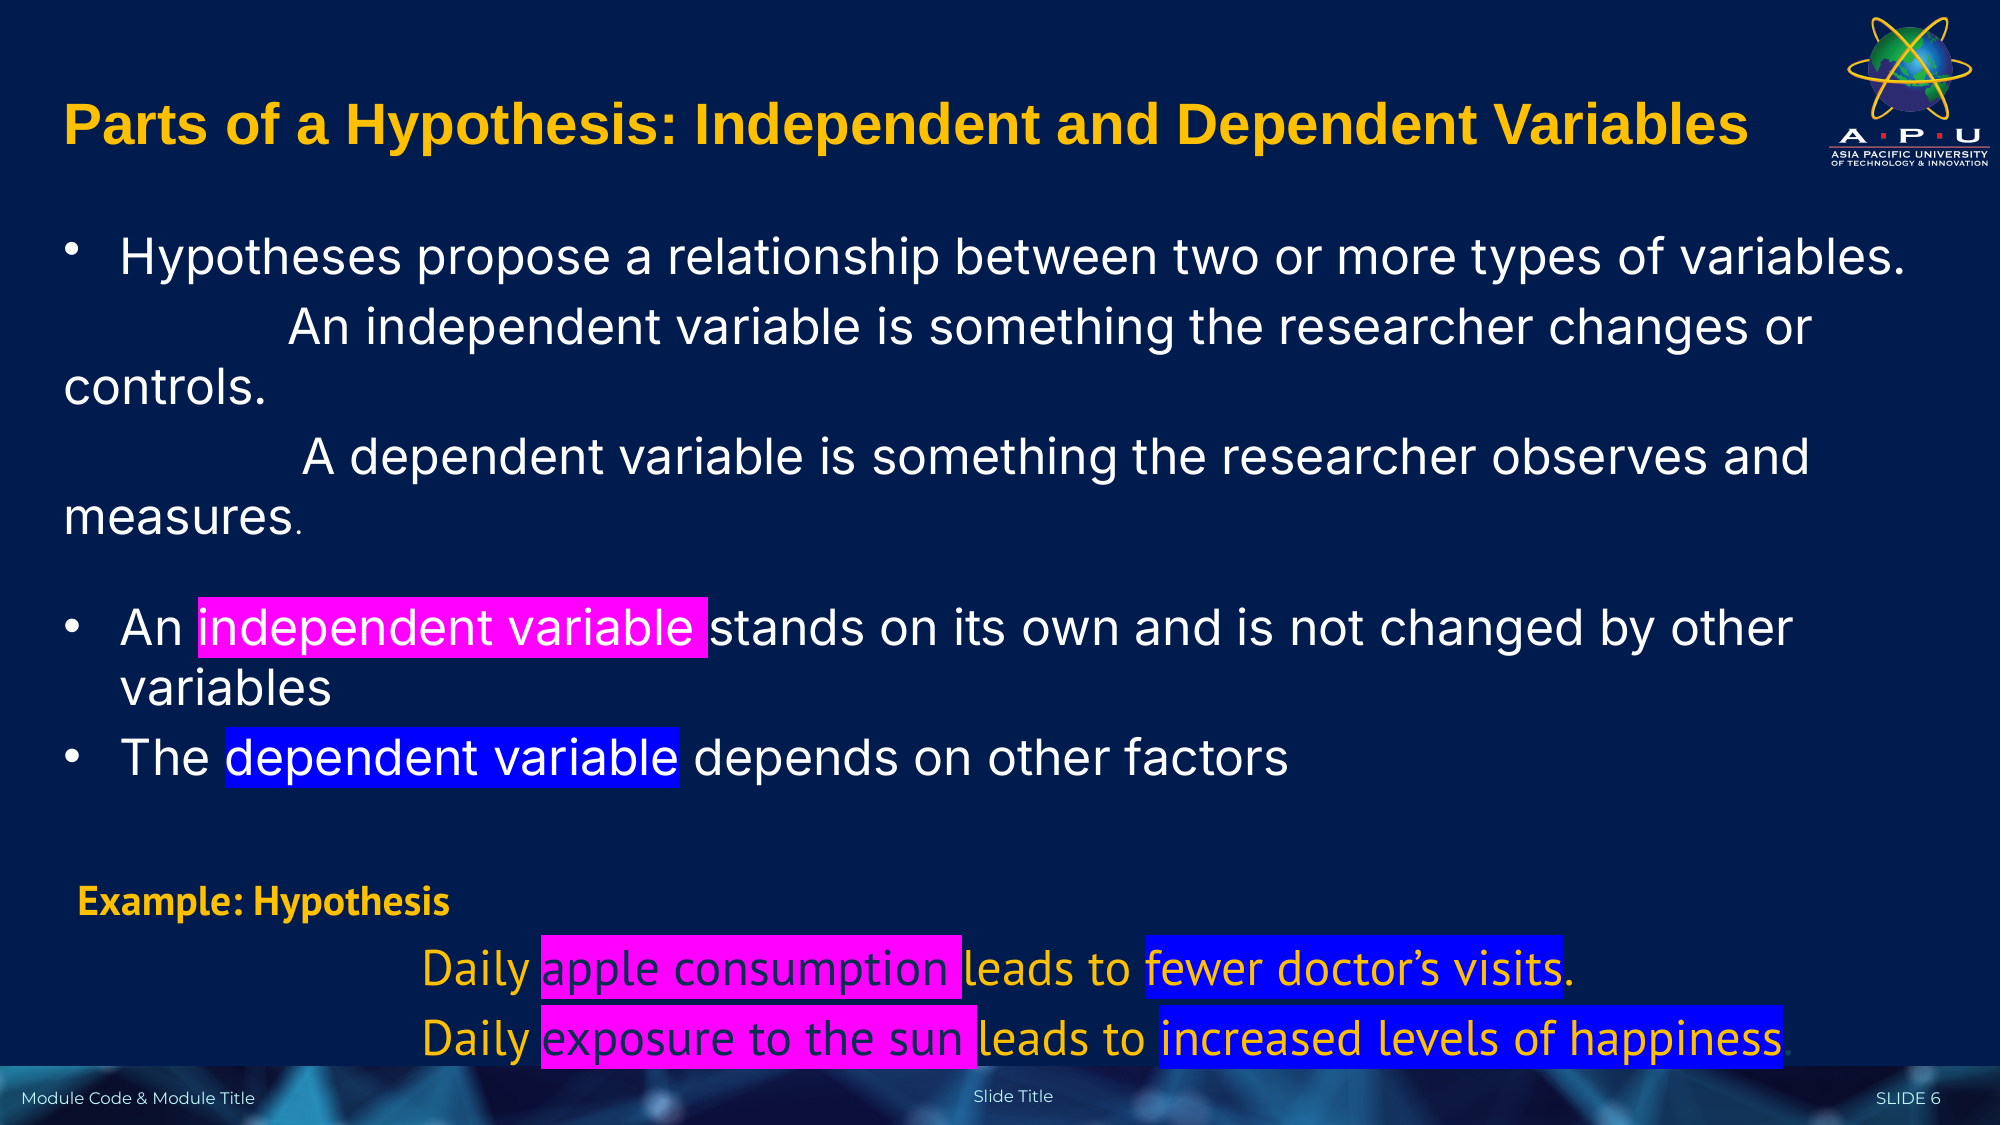

# Parts of a Hypothesis: Independent and Dependent Variables
Hypotheses propose a relationship between two or more types of variables.
                An independent variable is something the researcher changes or controls.
                 A dependent variable is something the researcher observes and measures.

An independent variable stands on its own and is not changed by other variables
The dependent variable depends on other factors

 Example: Hypothesis
                           Daily apple consumption leads to fewer doctor’s visits.
                           Daily exposure to the sun leads to increased levels of happiness.